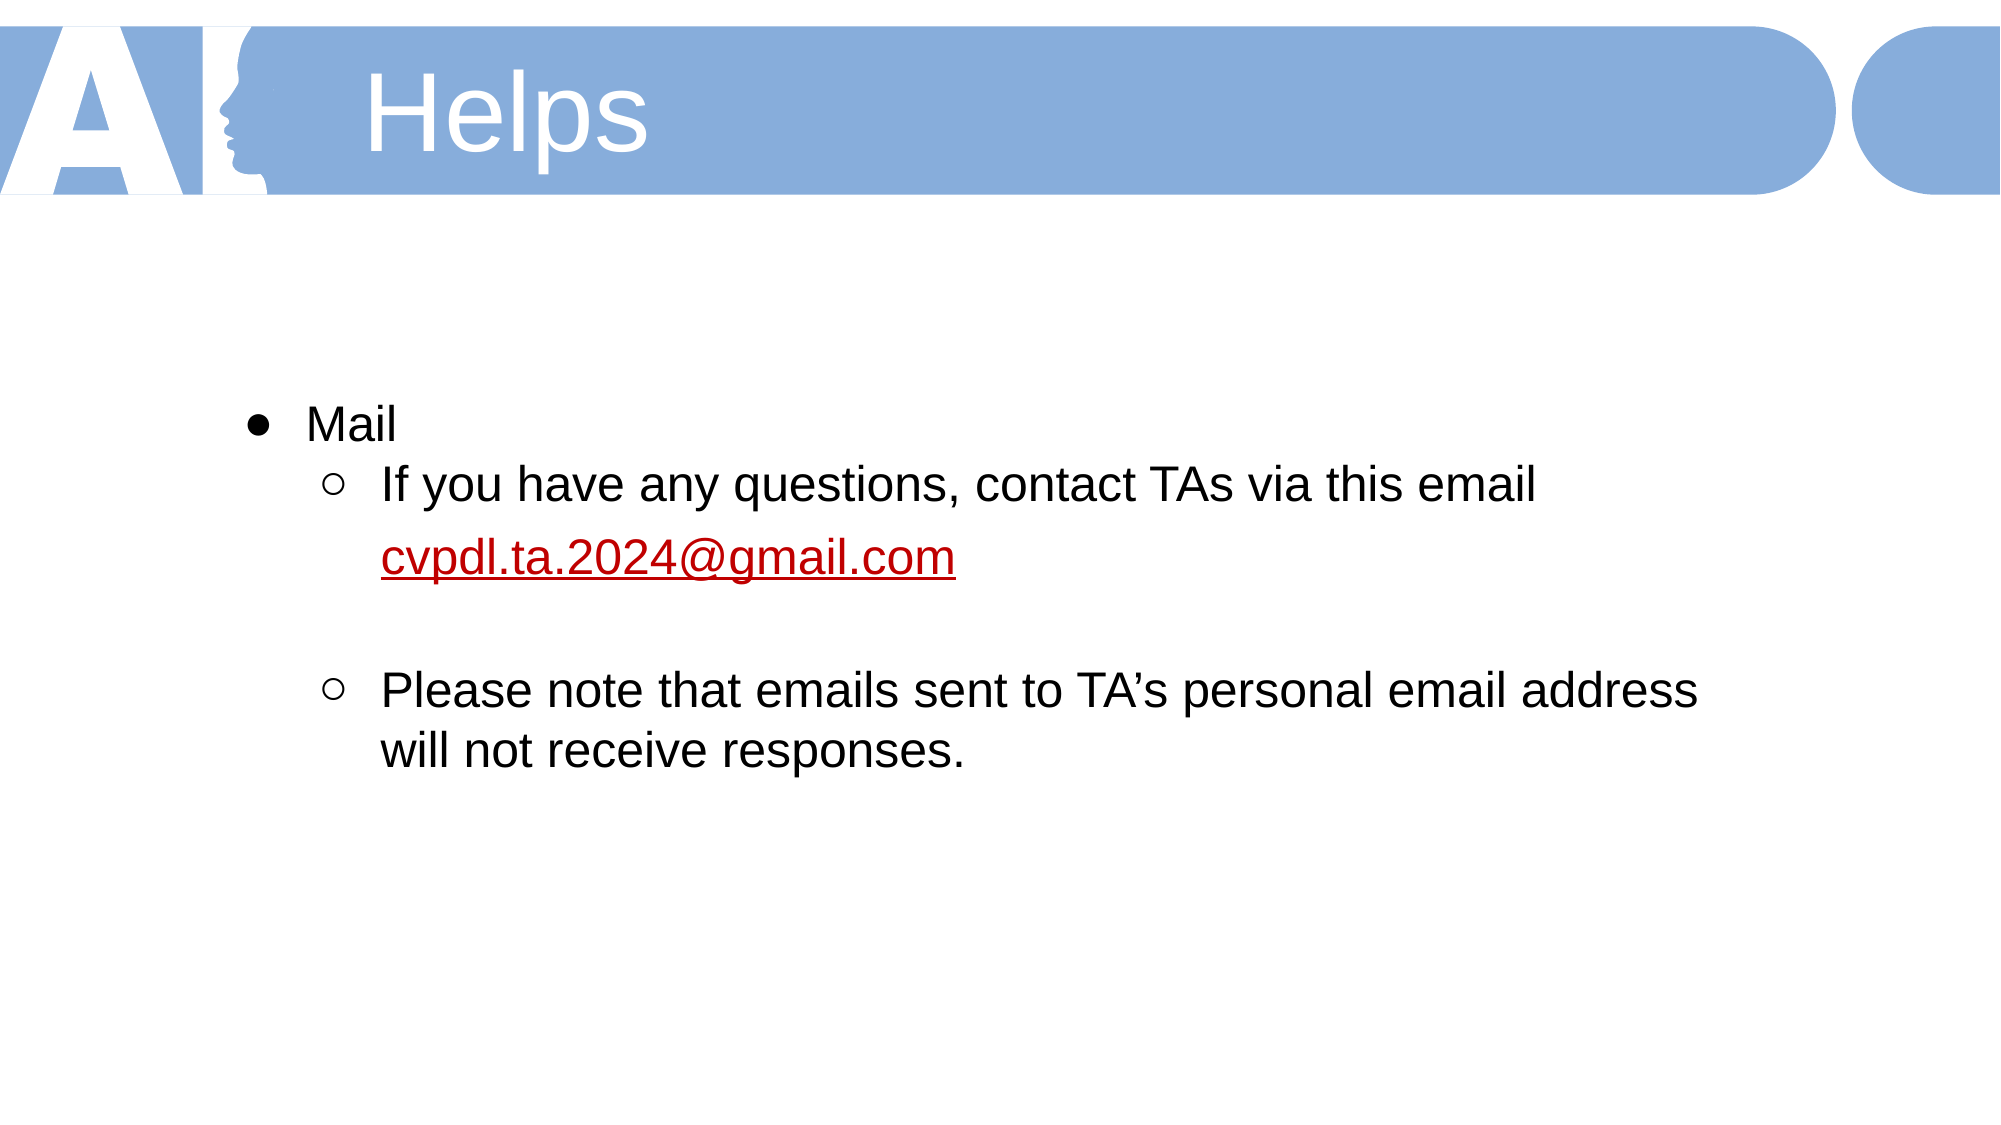

Helps
Mail
If you have any questions, contact TAs via this email
cvpdl.ta.2024@gmail.com
Please note that emails sent to TA’s personal email address will not receive responses.